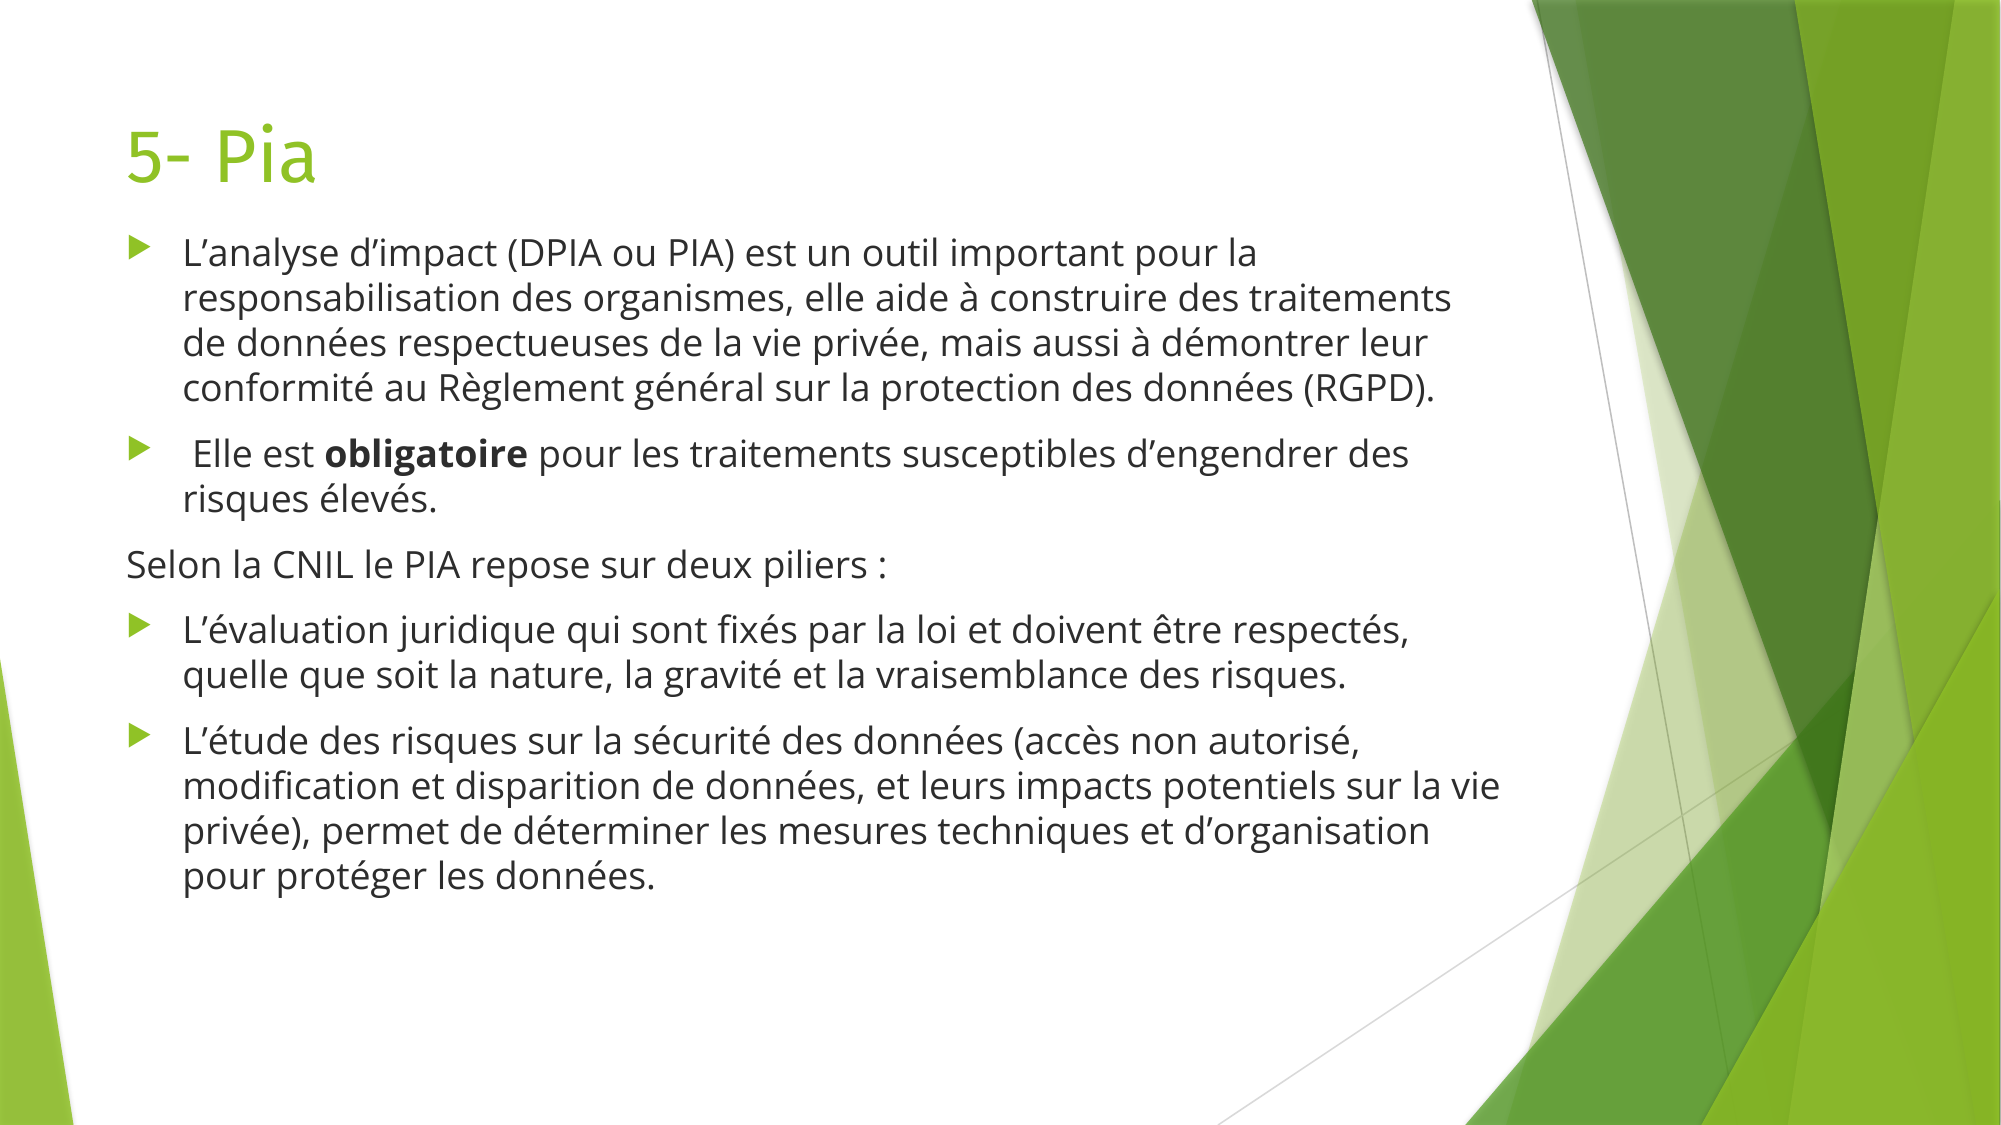

# 5- Pia
L’analyse d’impact (DPIA ou PIA) est un outil important pour la responsabilisation des organismes, elle aide à construire des traitements de données respectueuses de la vie privée, mais aussi à démontrer leur conformité au Règlement général sur la protection des données (RGPD).
 Elle est obligatoire pour les traitements susceptibles d’engendrer des risques élevés.
Selon la CNIL le PIA repose sur deux piliers :
L’évaluation juridique qui sont fixés par la loi et doivent être respectés, quelle que soit la nature, la gravité et la vraisemblance des risques.
L’étude des risques sur la sécurité des données (accès non autorisé, modification et disparition de données, et leurs impacts potentiels sur la vie privée), permet de déterminer les mesures techniques et d’organisation pour protéger les données.